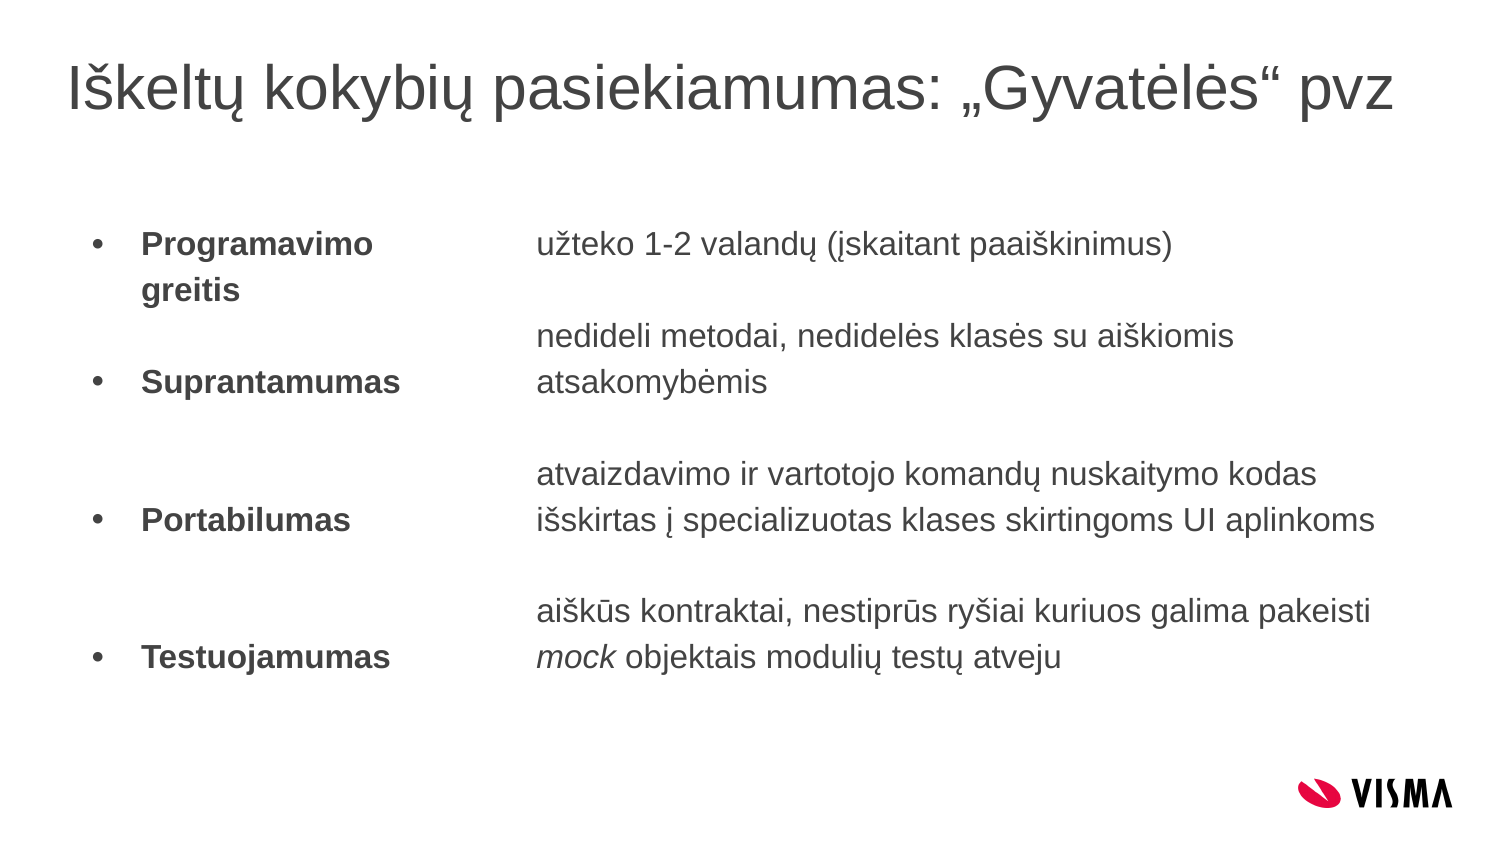

# Iškeltų kokybių pasiekiamumas: „Gyvatėlės“ pvz
Programavimo greitis

Suprantamumas

Portabilumas

Testuojamumas

užteko 1-2 valandų (įskaitant paaiškinimus)

nedideli metodai, nedidelės klasės su aiškiomis atsakomybėmis

atvaizdavimo ir vartotojo komandų nuskaitymo kodas išskirtas į specializuotas klases skirtingoms UI aplinkoms

aiškūs kontraktai, nestiprūs ryšiai kuriuos galima pakeisti mock objektais modulių testų atveju